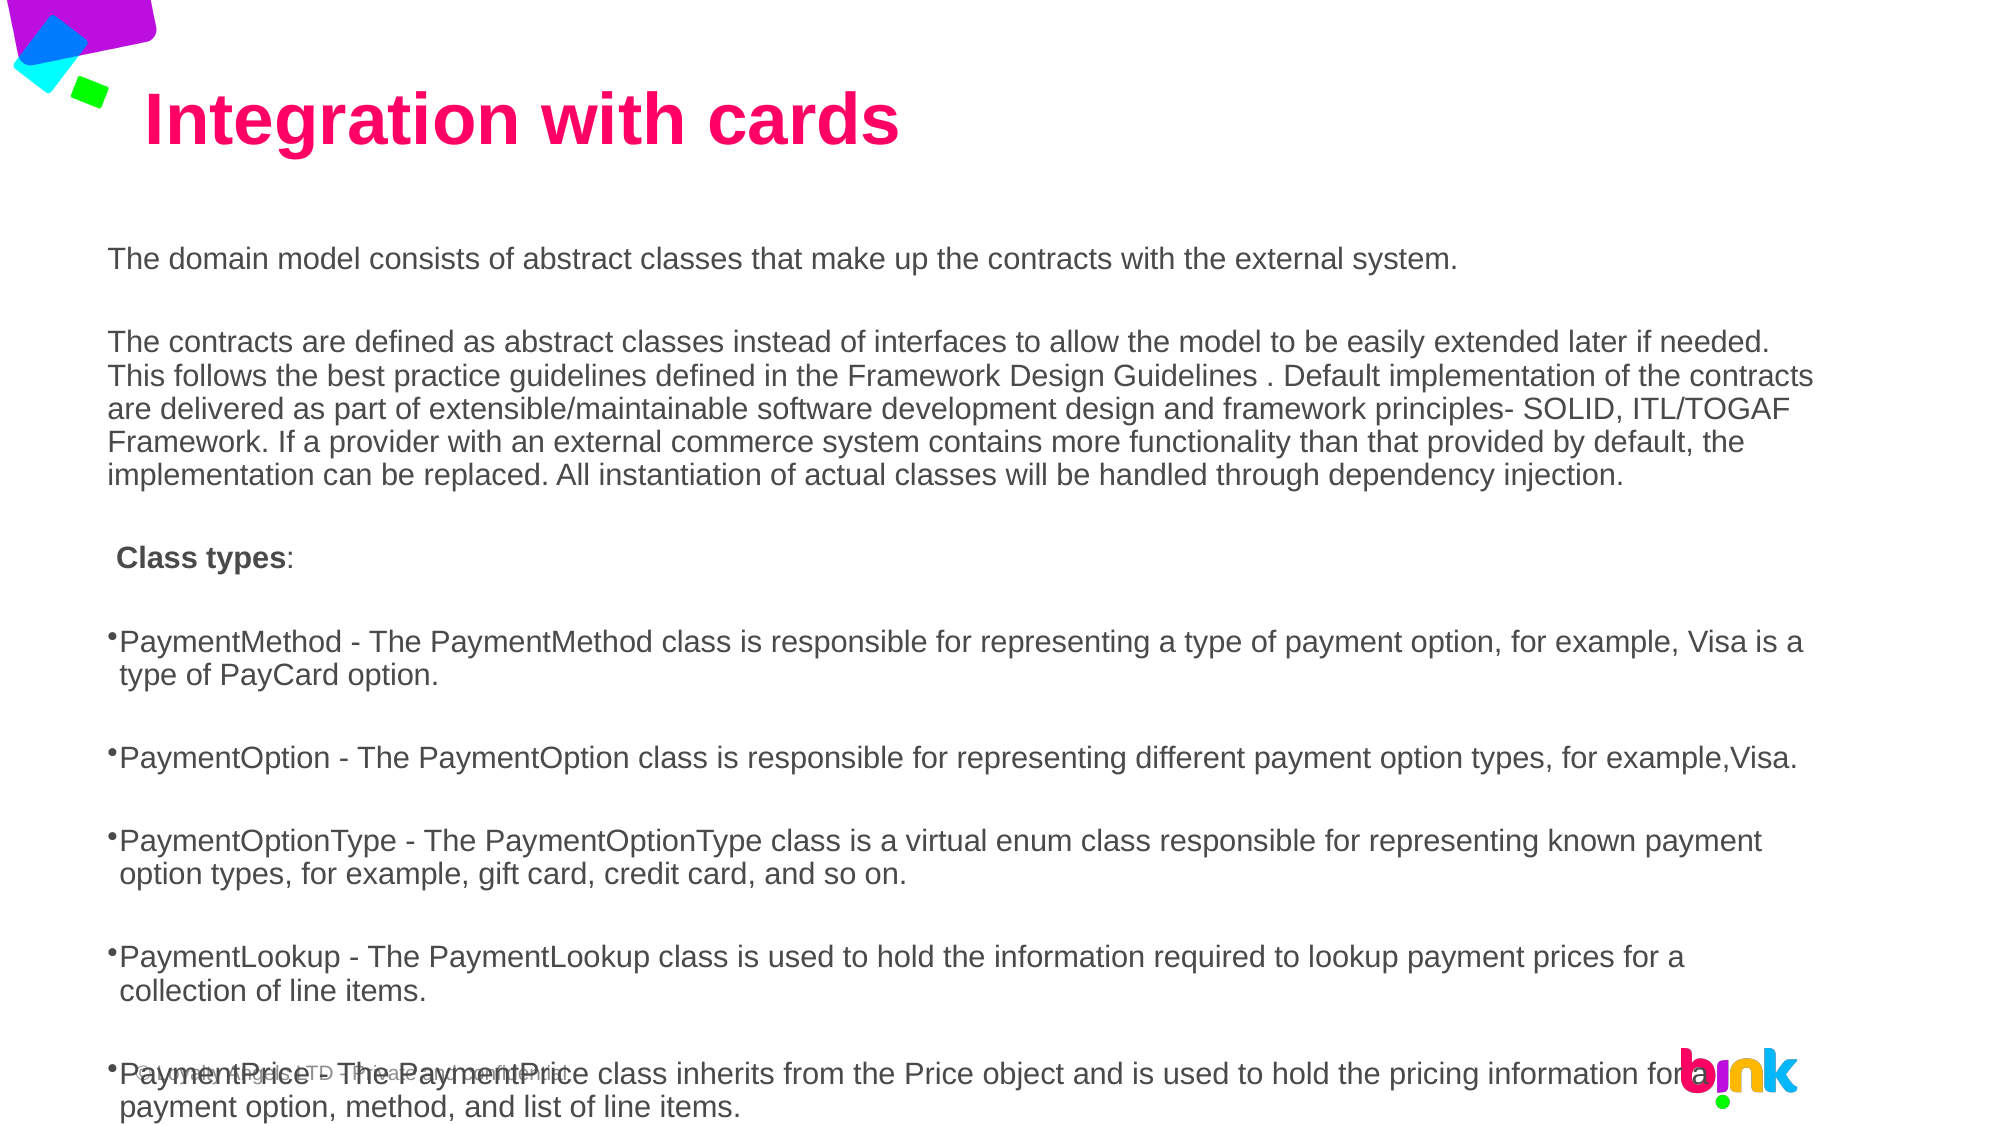

# Integration with cards
The domain model consists of abstract classes that make up the contracts with the external system.

The contracts are defined as abstract classes instead of interfaces to allow the model to be easily extended later if needed. This follows the best practice guidelines defined in the Framework Design Guidelines . Default implementation of the contracts are delivered as part of extensible/maintainable software development design and framework principles- SOLID, ITL/TOGAF Framework. If a provider with an external commerce system contains more functionality than that provided by default, the implementation can be replaced. All instantiation of actual classes will be handled through dependency injection.

 Class types:

PaymentMethod - The PaymentMethod class is responsible for representing a type of payment option, for example, Visa is a type of PayCard option.

PaymentOption - The PaymentOption class is responsible for representing different payment option types, for example,Visa.

PaymentOptionType - The PaymentOptionType class is a virtual enum class responsible for representing known payment option types, for example, gift card, credit card, and so on.

PaymentLookup - The PaymentLookup class is used to hold the information required to lookup payment prices for a collection of line items.

PaymentPrice - The PaymentPrice class inherits from the Price object and is used to hold the pricing information for a payment option, method, and list of line items.
CardType - The CardType class is a virtual enum class responsible for representing the type of payment cards that can be accepted when processing a payment.
PurchaseLevel - The PurchaseLevel class is a virtual enum class that represents the level of card processing that will be performed during a payment service transaction.
TransactionType - The TransactionType class is a virtual enum class that represents the type of transaction being performed with a payment service.
6